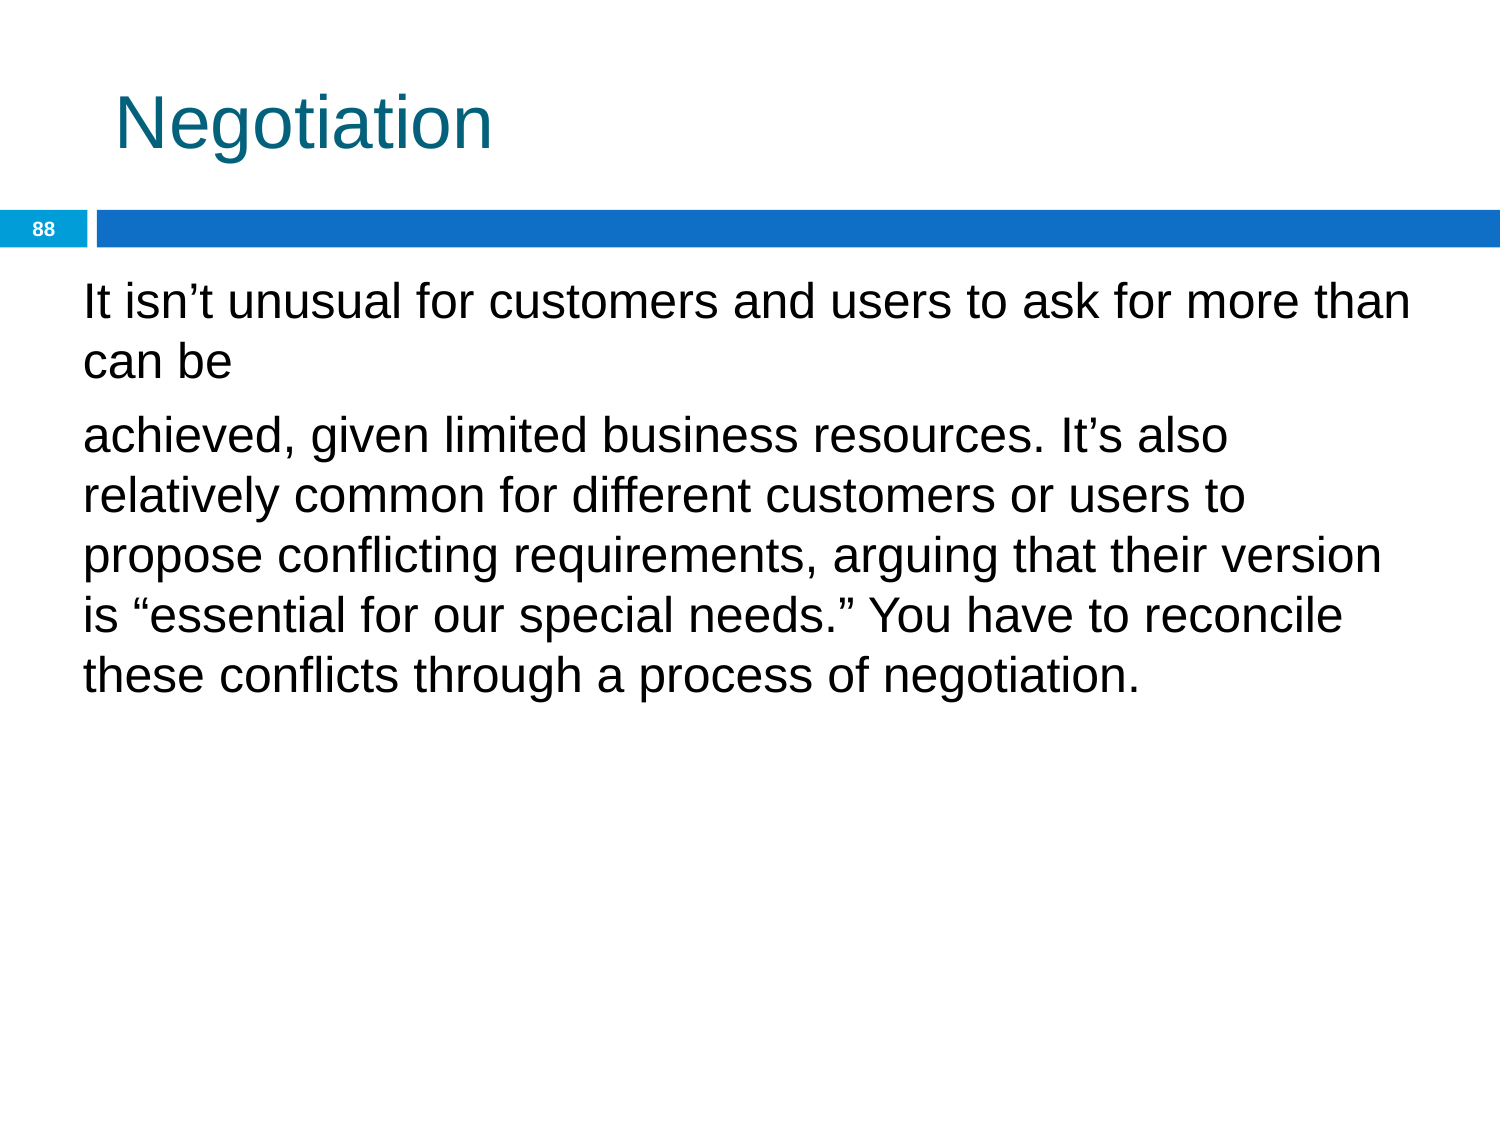

# Negotiation
88
It isn’t unusual for customers and users to ask for more than can be
achieved, given limited business resources. It’s also relatively common for different customers or users to propose conflicting requirements, arguing that their version is “essential for our special needs.” You have to reconcile these conflicts through a process of negotiation.